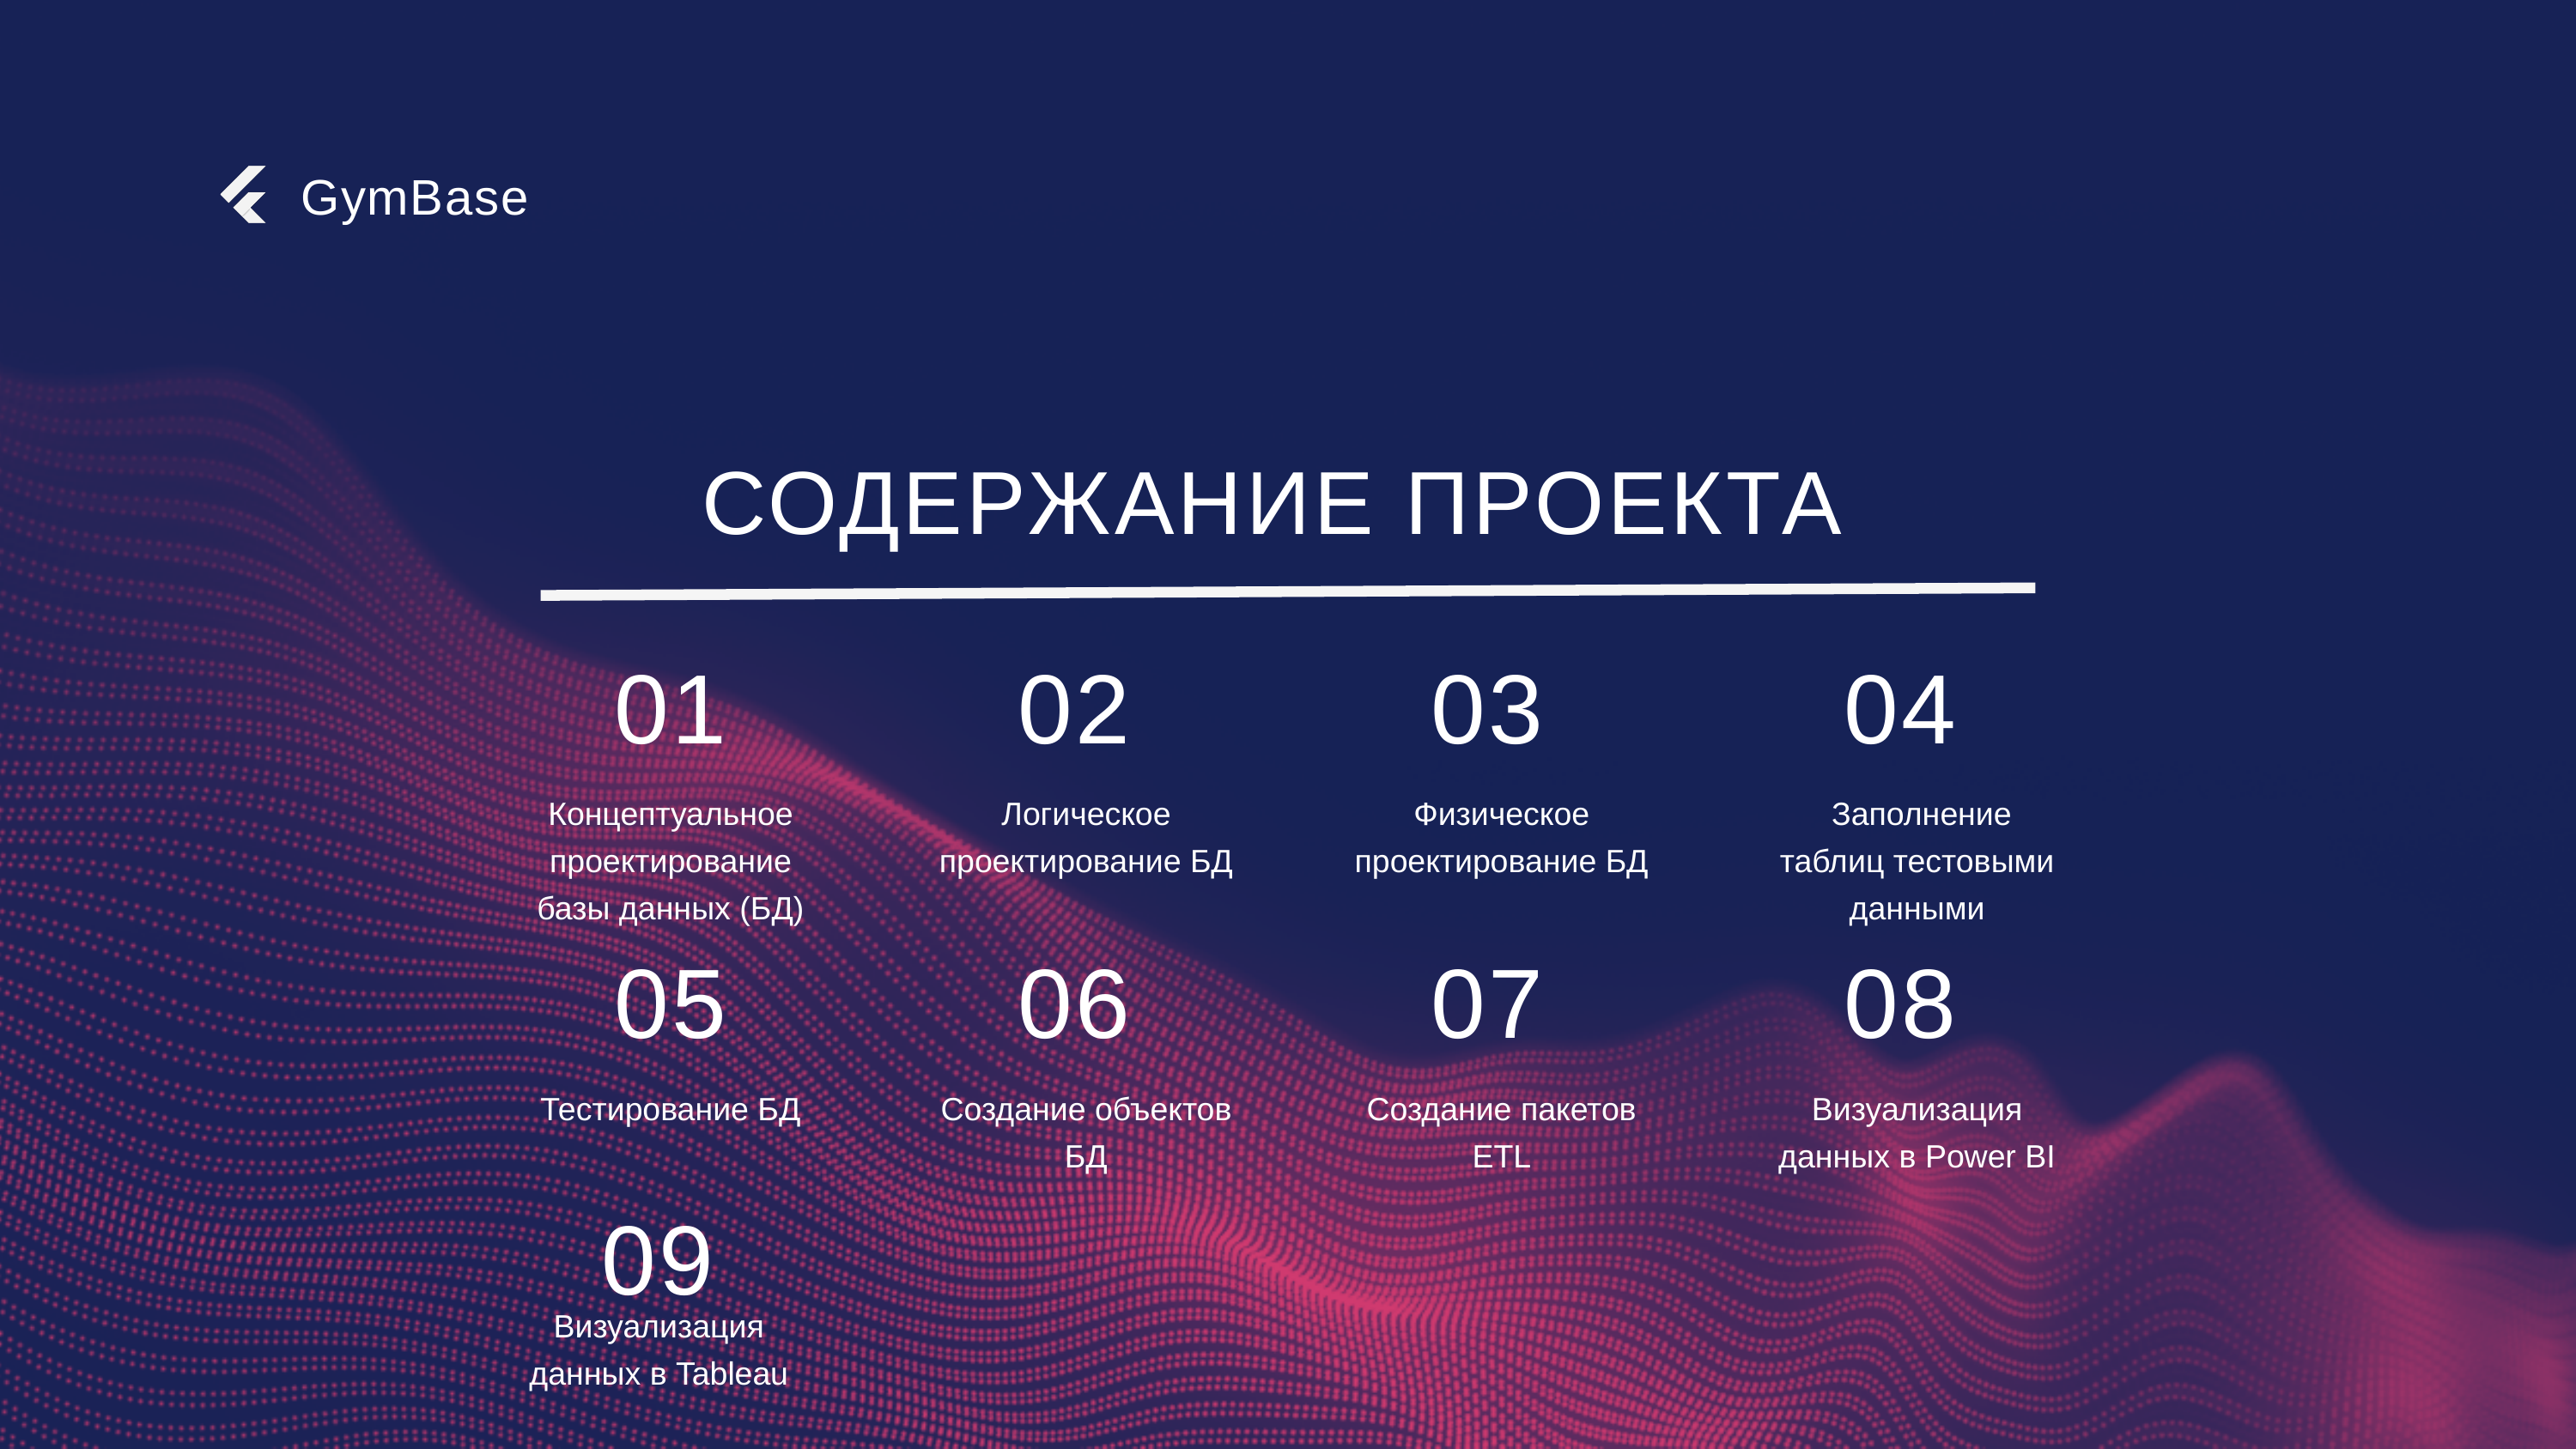

GymBase
СОДЕРЖАНИЕ ПРОЕКТА

01
02
03
04
Концептуальное проектирование базы данных (БД)

Логическое проектирование БД

Физическое проектирование БД

 Заполнение таблиц тестовыми данными

05
06
07
08
Тестирование БД

Создание объектов БД

Создание пакетов ETL

Визуализация данных в Power BI

09
Визуализация данных в Tableau